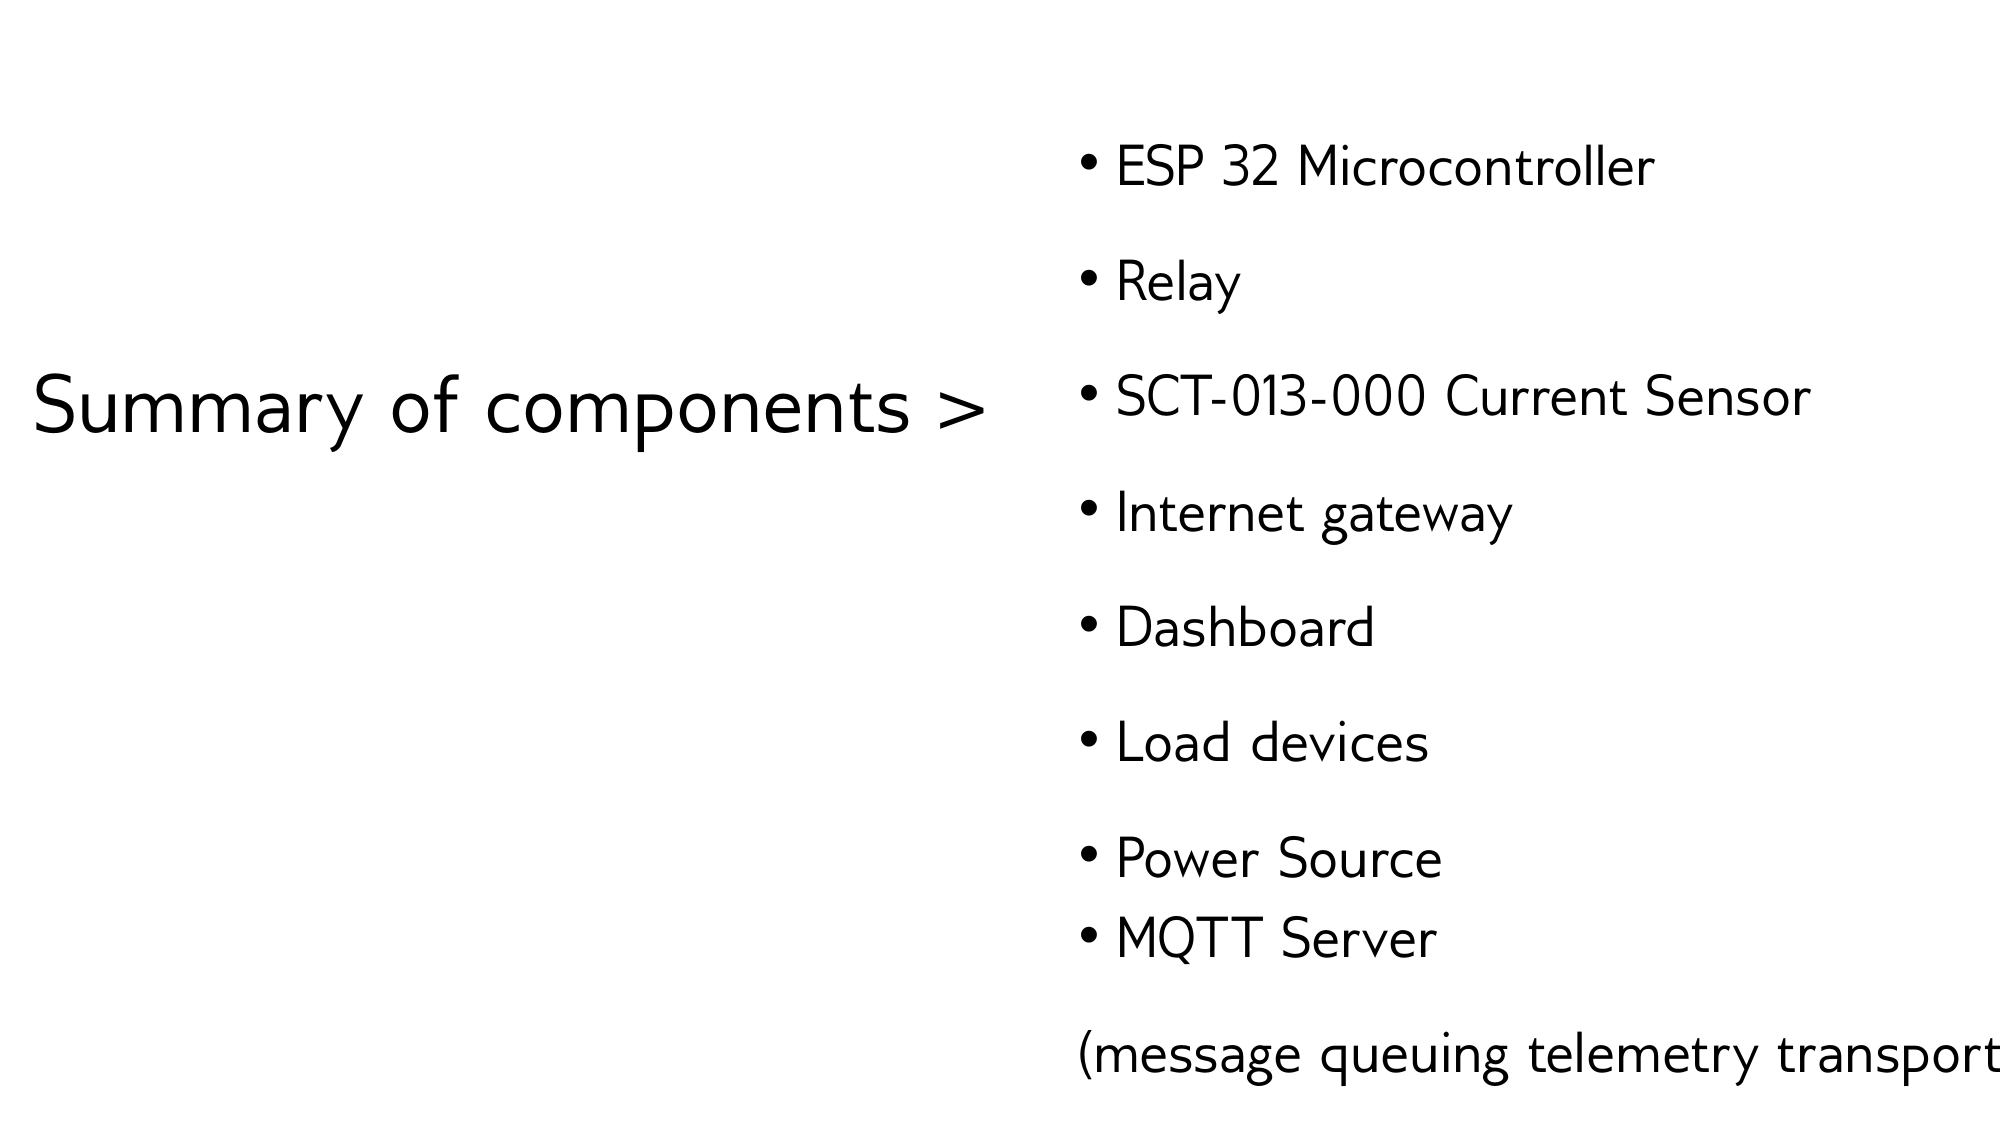

ESP 32 Microcontroller
Relay
SCT-013-000 Current Sensor
Internet gateway
Dashboard
Load devices
Power Source
MQTT Server
(message queuing telemetry transport)

# Summary of components >